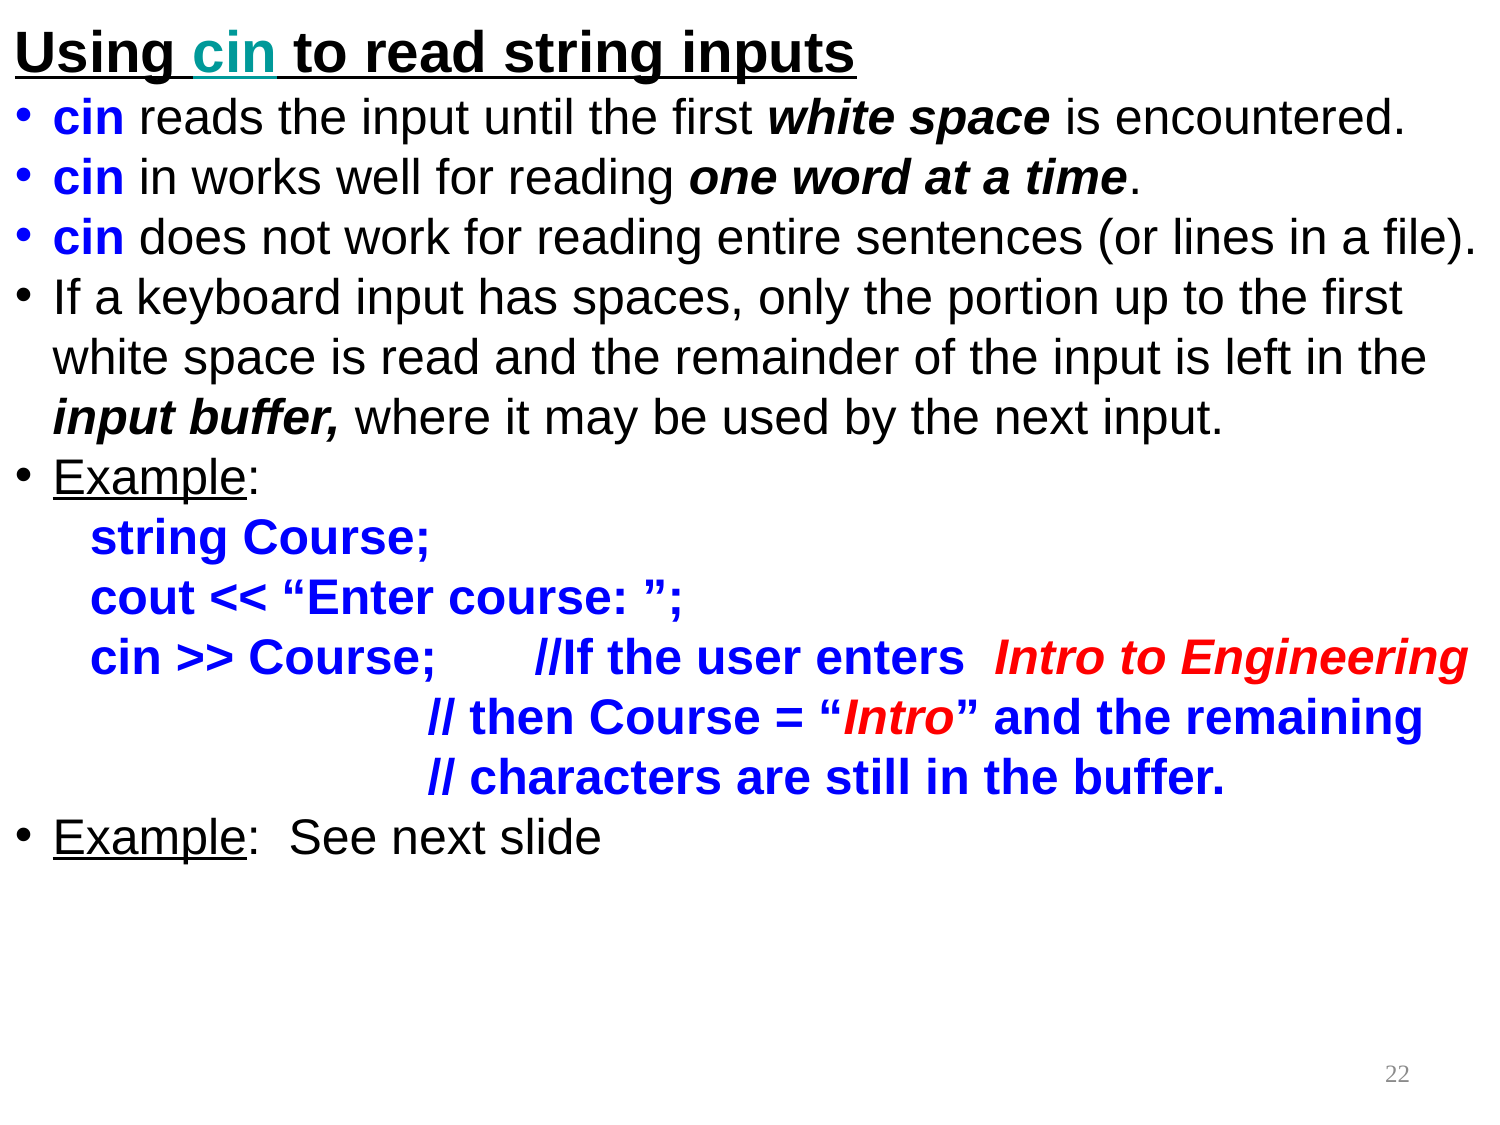

Using cin to read string inputs
cin reads the input until the first white space is encountered.
cin in works well for reading one word at a time.
cin does not work for reading entire sentences (or lines in a file).
If a keyboard input has spaces, only the portion up to the first white space is read and the remainder of the input is left in the input buffer, where it may be used by the next input.
Example:
string Course;
cout << “Enter course: ”;
cin >> Course;       //If the user enters  Intro to Engineering
			// then Course = “Intro” and the remaining
			// characters are still in the buffer.
Example:  See next slide
22